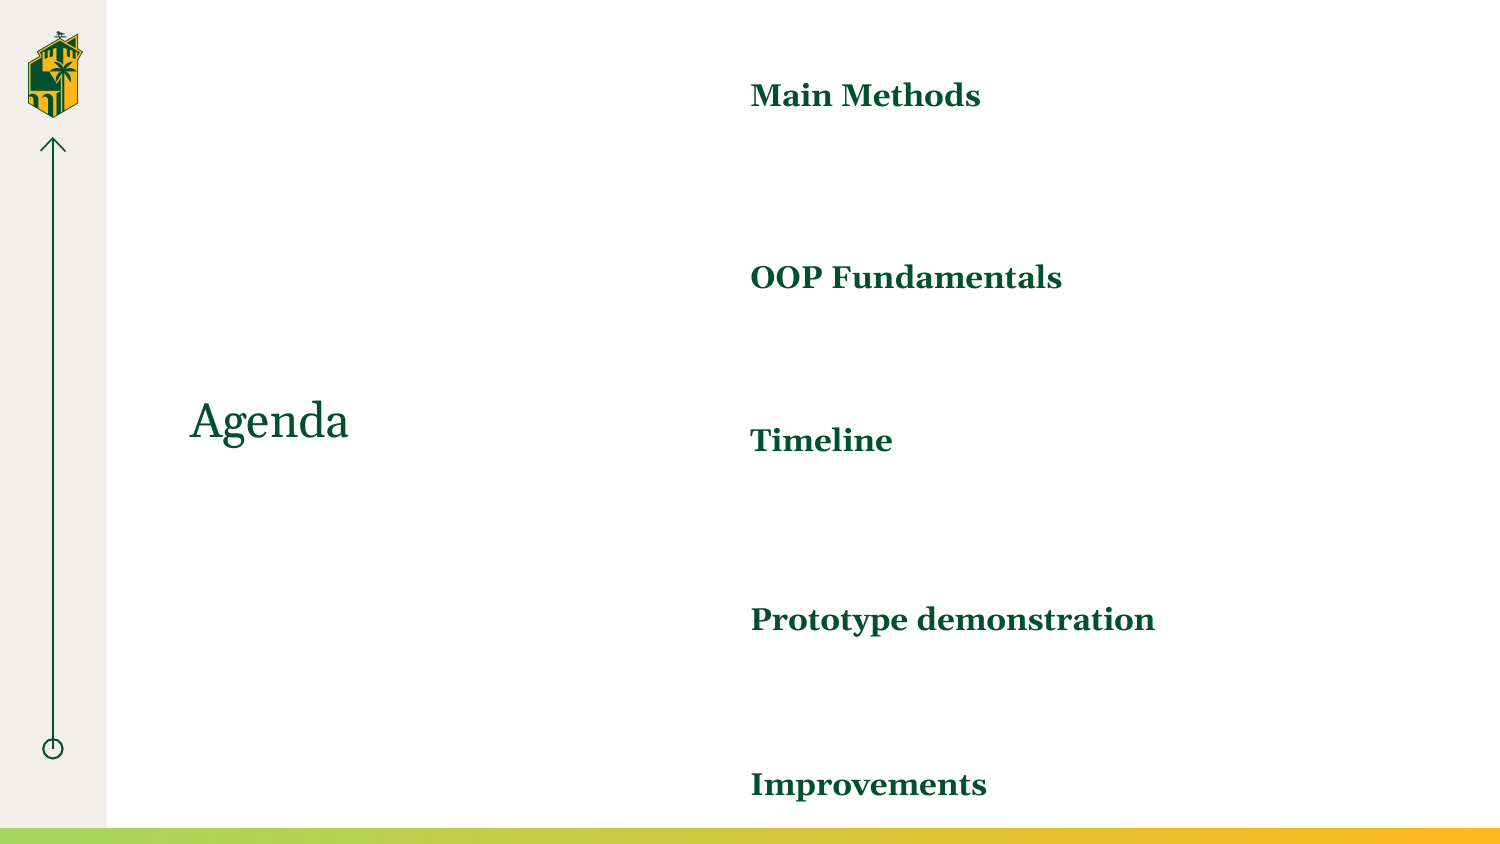

Main Methods
OOP Fundamentals
# Agenda
Timeline
Prototype demonstration
Improvements